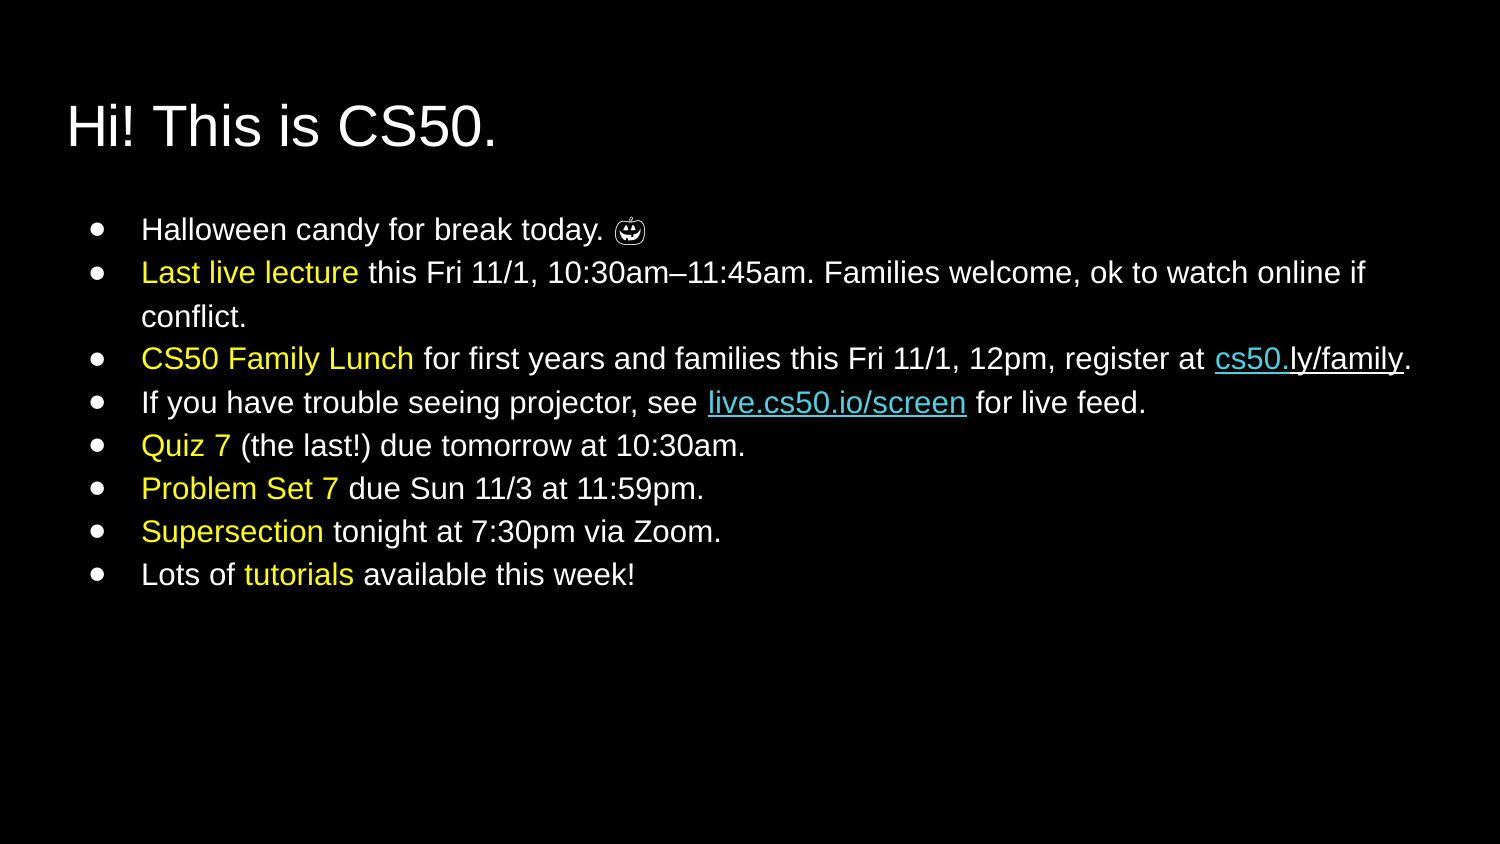

# Hi! This is CS50.
Halloween candy for break today. 🎃
Last live lecture this Fri 11/1, 10:30am–11:45am. Families welcome, ok to watch online if conflict.
CS50 Family Lunch for first years and families this Fri 11/1, 12pm, register at cs50.ly/family.
If you have trouble seeing projector, see live.cs50.io/screen for live feed.
Quiz 7 (the last!) due tomorrow at 10:30am.
Problem Set 7 due Sun 11/3 at 11:59pm.
Supersection tonight at 7:30pm via Zoom.
Lots of tutorials available this week!